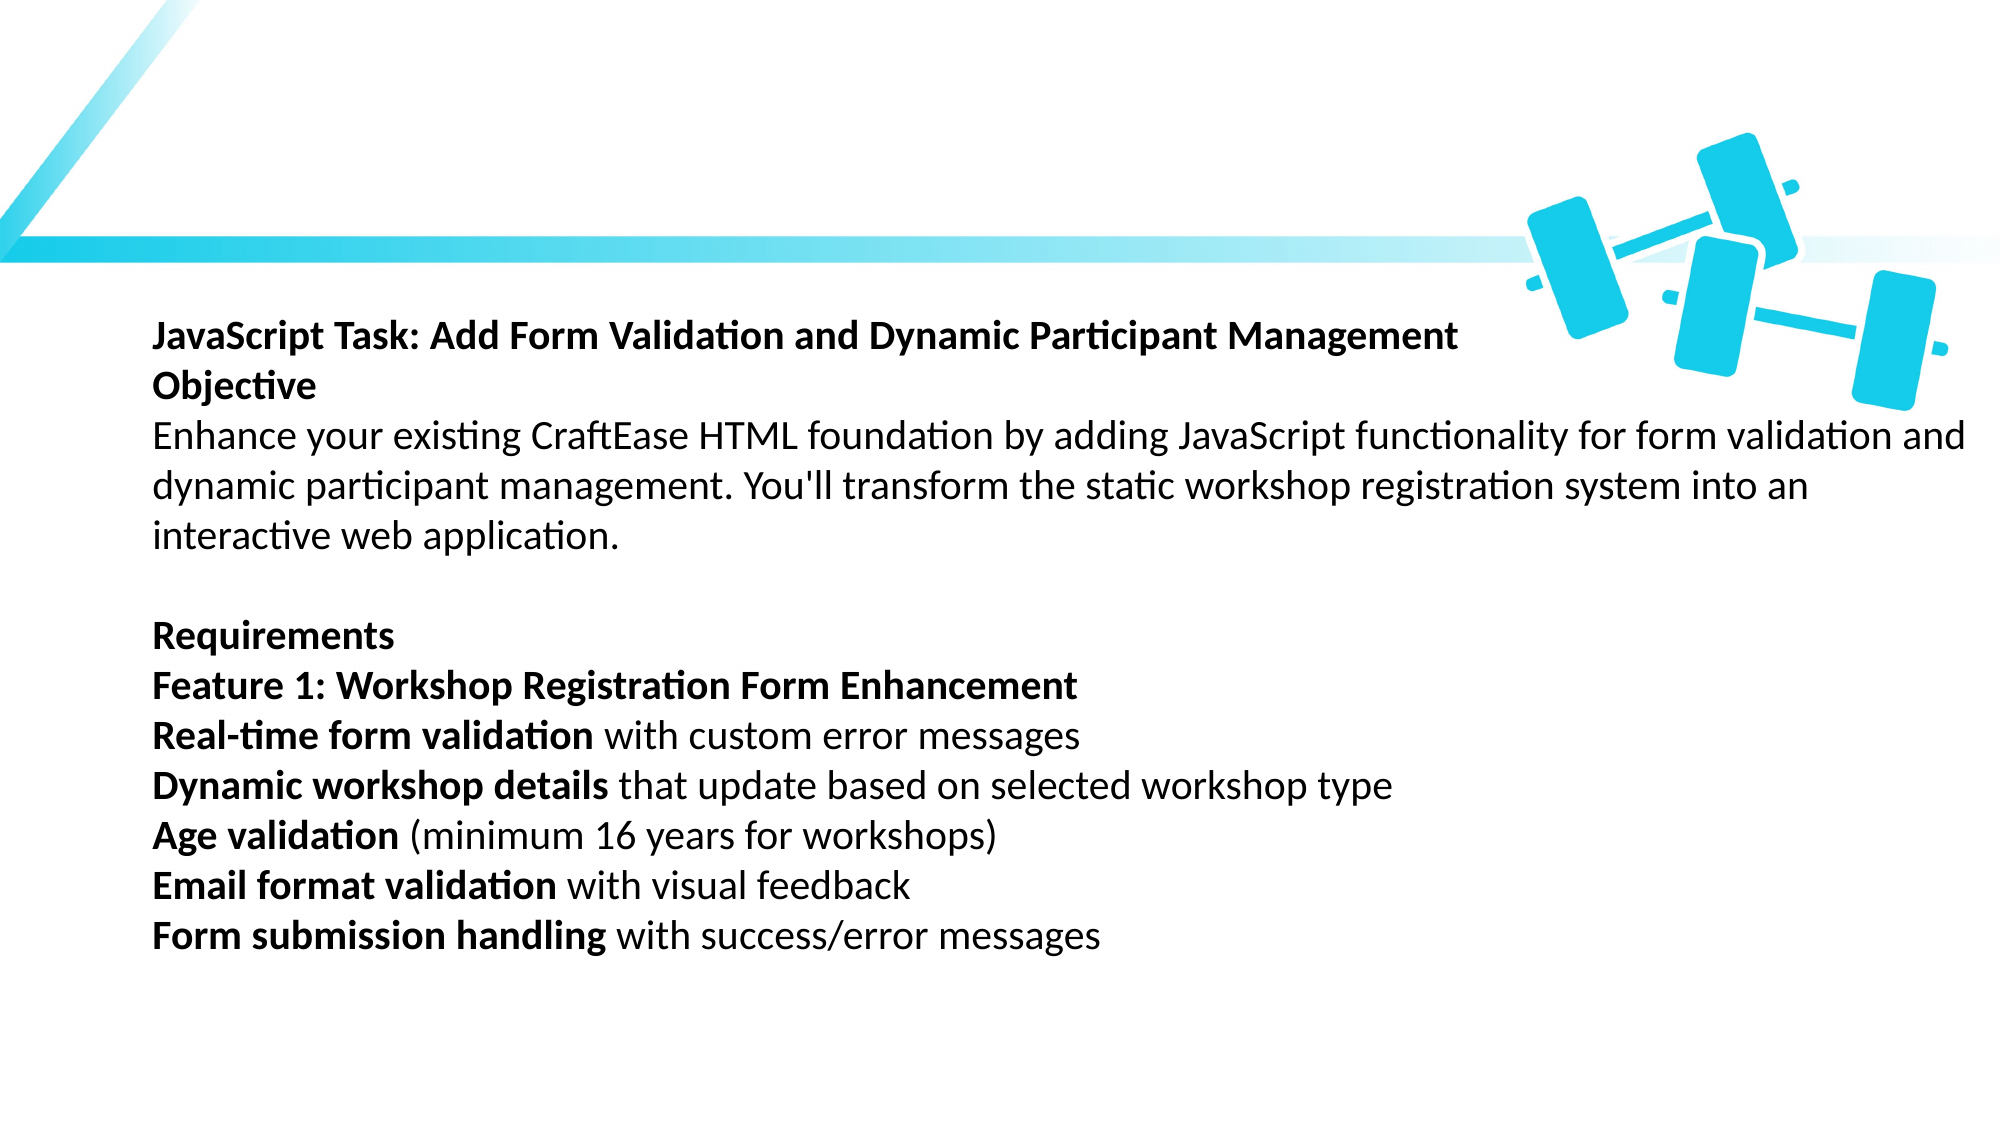

#
JavaScript Task: Add Form Validation and Dynamic Participant Management
Objective
Enhance your existing CraftEase HTML foundation by adding JavaScript functionality for form validation and dynamic participant management. You'll transform the static workshop registration system into an interactive web application.

Requirements
Feature 1: Workshop Registration Form Enhancement
Real-time form validation with custom error messages
Dynamic workshop details that update based on selected workshop type
Age validation (minimum 16 years for workshops)
Email format validation with visual feedback
Form submission handling with success/error messages